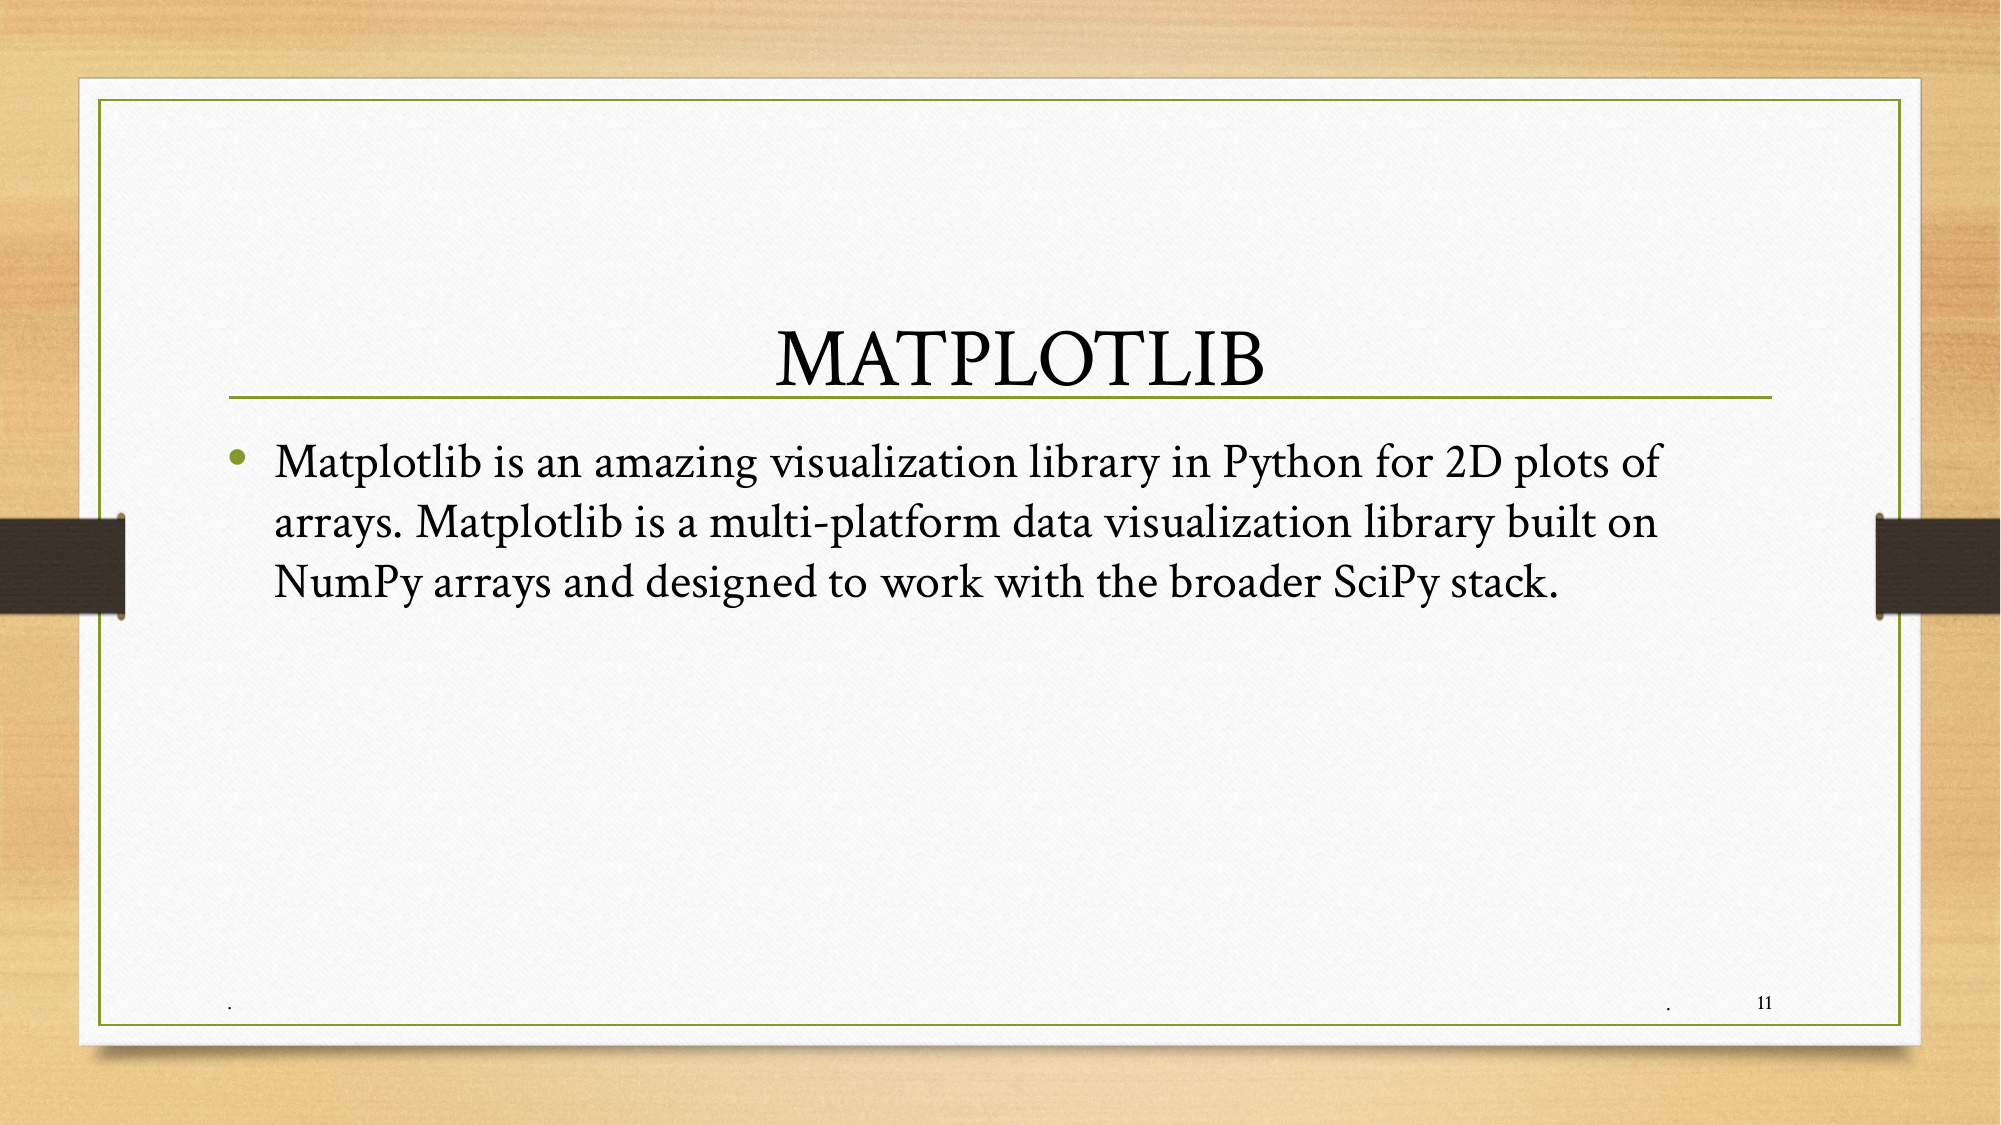

# MATPLOTLIB
Matplotlib is an amazing visualization library in Python for 2D plots of arrays. Matplotlib is a multi-platform data visualization library built on NumPy arrays and designed to work with the broader SciPy stack.

.
.
11